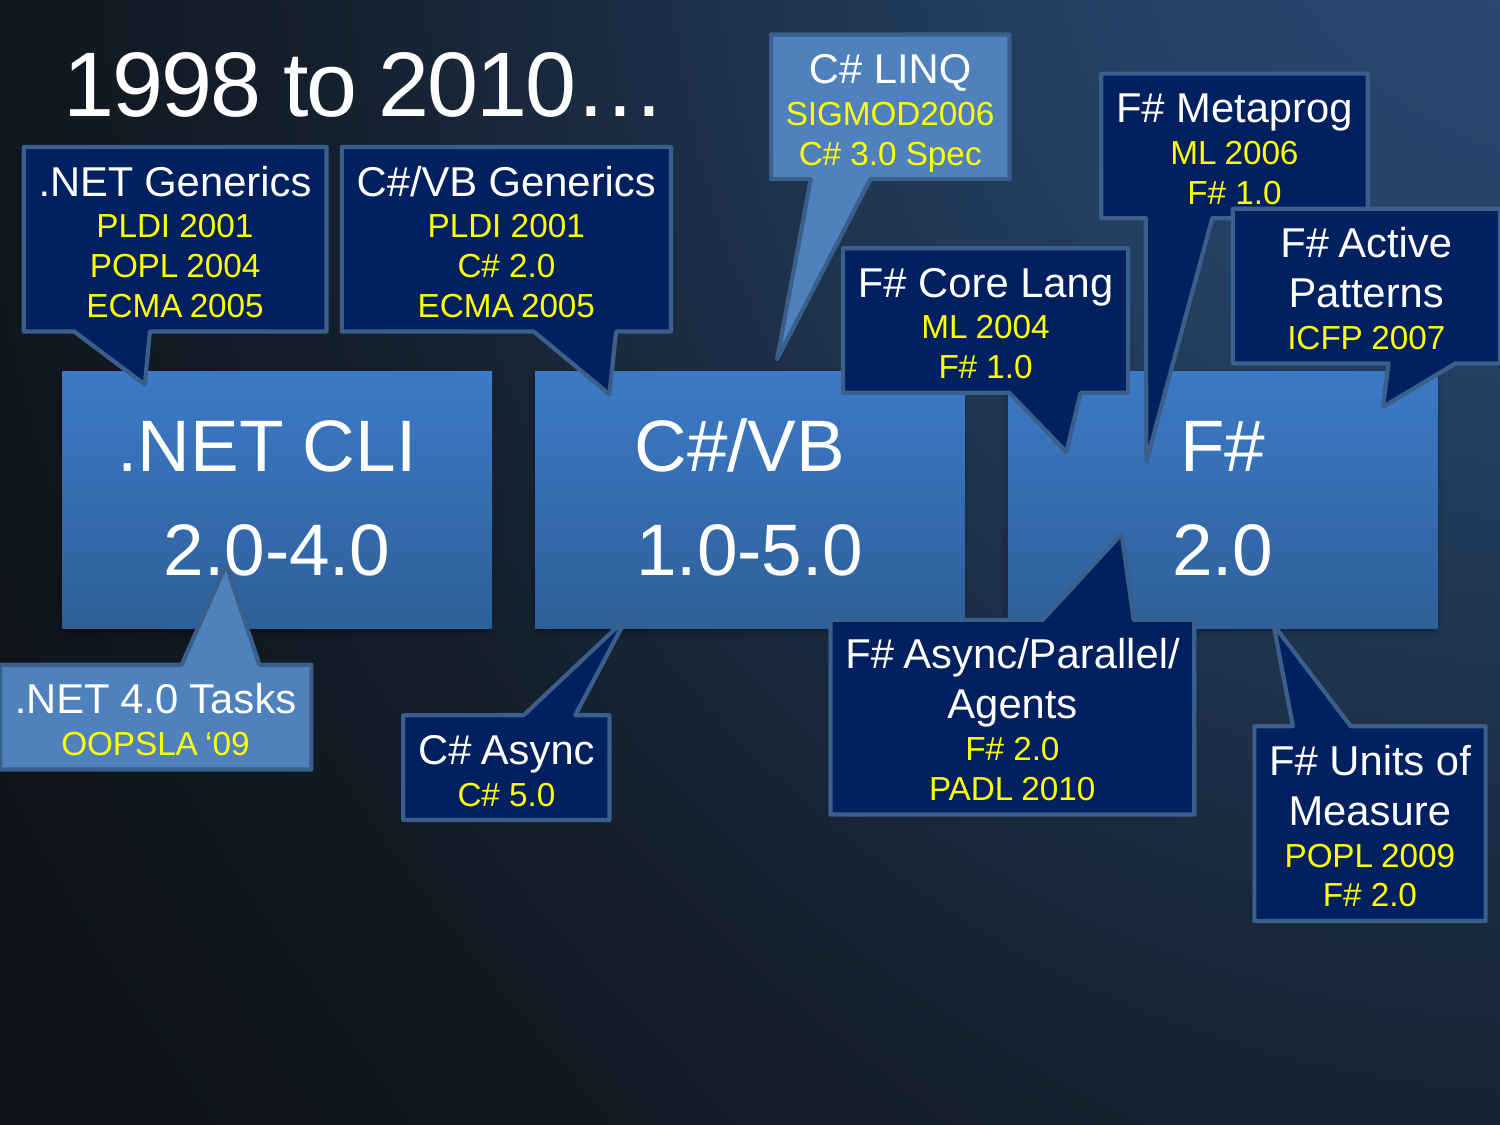

C# LINQ
SIGMOD2006
C# 3.0 Spec
# 1998 to 2010…
F# Metaprog
ML 2006
F# 1.0
.NET Generics
PLDI 2001
POPL 2004
ECMA 2005
C#/VB Generics
PLDI 2001
C# 2.0
ECMA 2005
F# Active Patterns
ICFP 2007
.NET CLI
2.0-4.0
C#/VB
1.0-5.0
F#
2.0
F# Core Lang
ML 2004
F# 1.0
F# Async/Parallel/
Agents
F# 2.0
PADL 2010
.NET 4.0 Tasks
OOPSLA ‘09
C# Async
C# 5.0
F# Units of
Measure
POPL 2009
F# 2.0